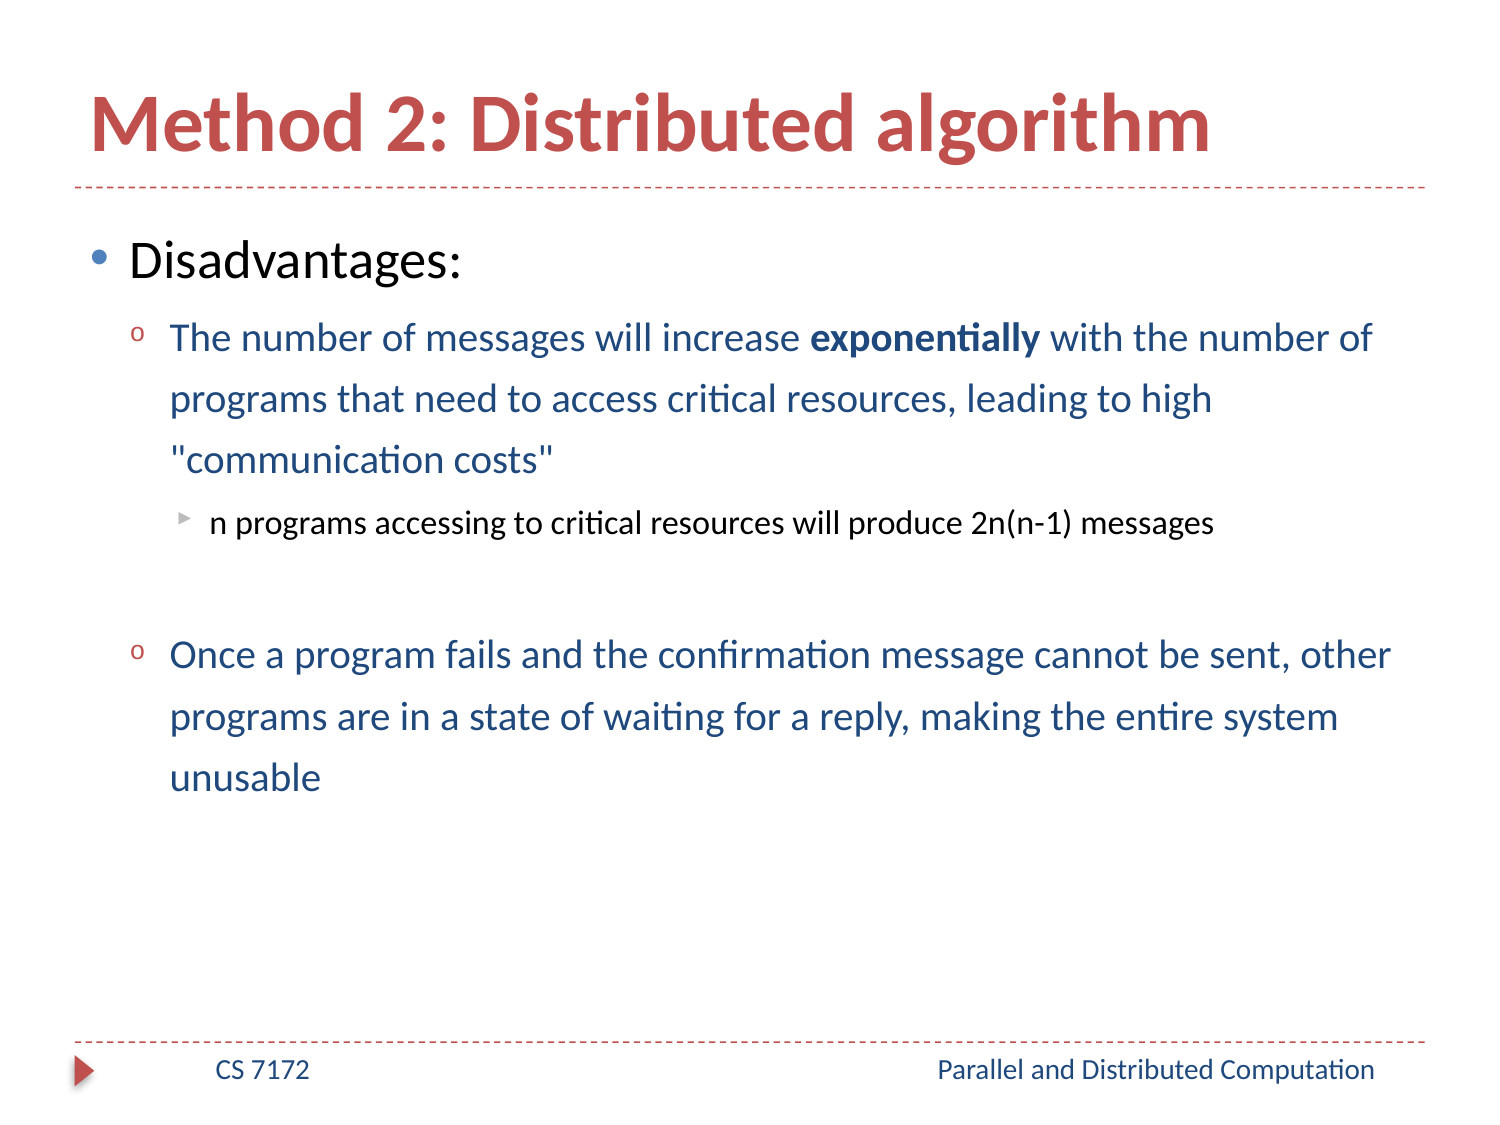

# Method 2: Distributed algorithm
Disadvantages:
The number of messages will increase exponentially with the number of programs that need to access critical resources, leading to high "communication costs"
n programs accessing to critical resources will produce 2n(n-1) messages

Once a program fails and the confirmation message cannot be sent, other programs are in a state of waiting for a reply, making the entire system unusable
CS 7172
Parallel and Distributed Computation